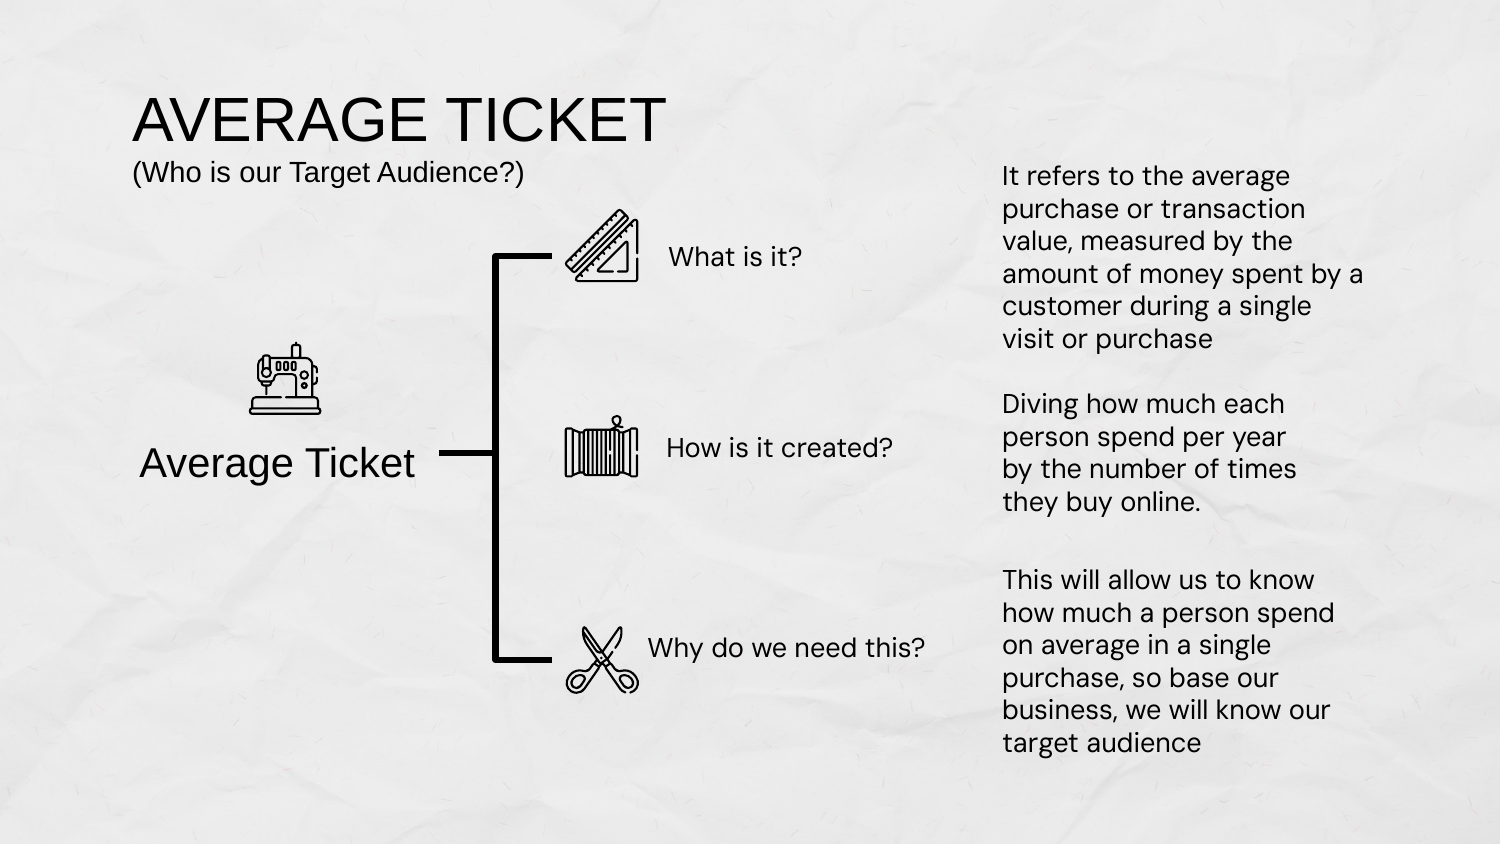

# AVERAGE TICKET
(Who is our Target Audience?)
It refers to the average purchase or transaction value, measured by the amount of money spent by a customer during a single visit or purchase

What is it?

Diving how much each person spend per year by the number of times they buy online.

How is it created?
Average Ticket

This will allow us to know how much a person spend on average in a single purchase, so base our business, we will know our target audience
Why do we need this?